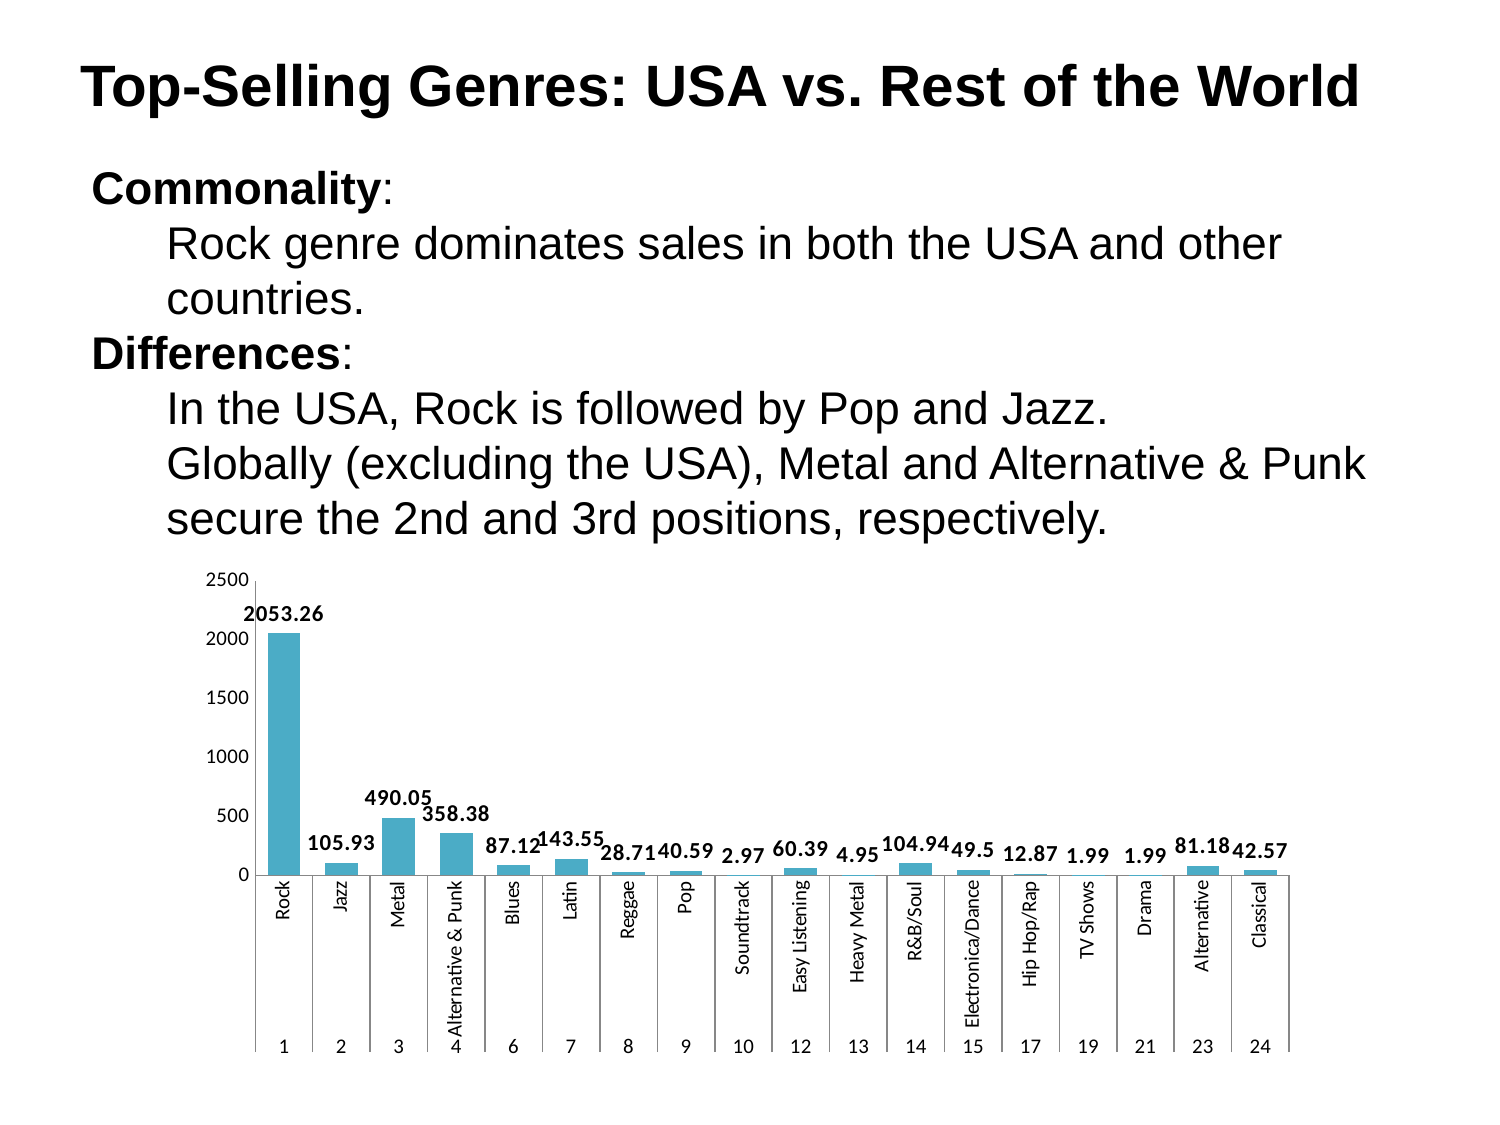

Top-Selling Genres: USA vs. Rest of the World
Commonality:
Rock genre dominates sales in both the USA and other countries.
Differences:
In the USA, Rock is followed by Pop and Jazz.
Globally (excluding the USA), Metal and Alternative & Punk secure the 2nd and 3rd positions, respectively.

### Chart

| Category | total_revenue_for_genre |
|---|---|
| Rock | 2053.26 |
| Jazz | 105.93 |
| Metal | 490.05 |
| Alternative & Punk | 358.38 |
| Blues | 87.12 |
| Latin | 143.55 |
| Reggae | 28.71 |
| Pop | 40.59 |
| Soundtrack | 2.97 |
| Easy Listening | 60.39 |
| Heavy Metal | 4.95 |
| R&B/Soul | 104.94 |
| Electronica/Dance | 49.5 |
| Hip Hop/Rap | 12.87 |
| TV Shows | 1.99 |
| Drama | 1.99 |
| Alternative | 81.18 |
| Classical | 42.57 |